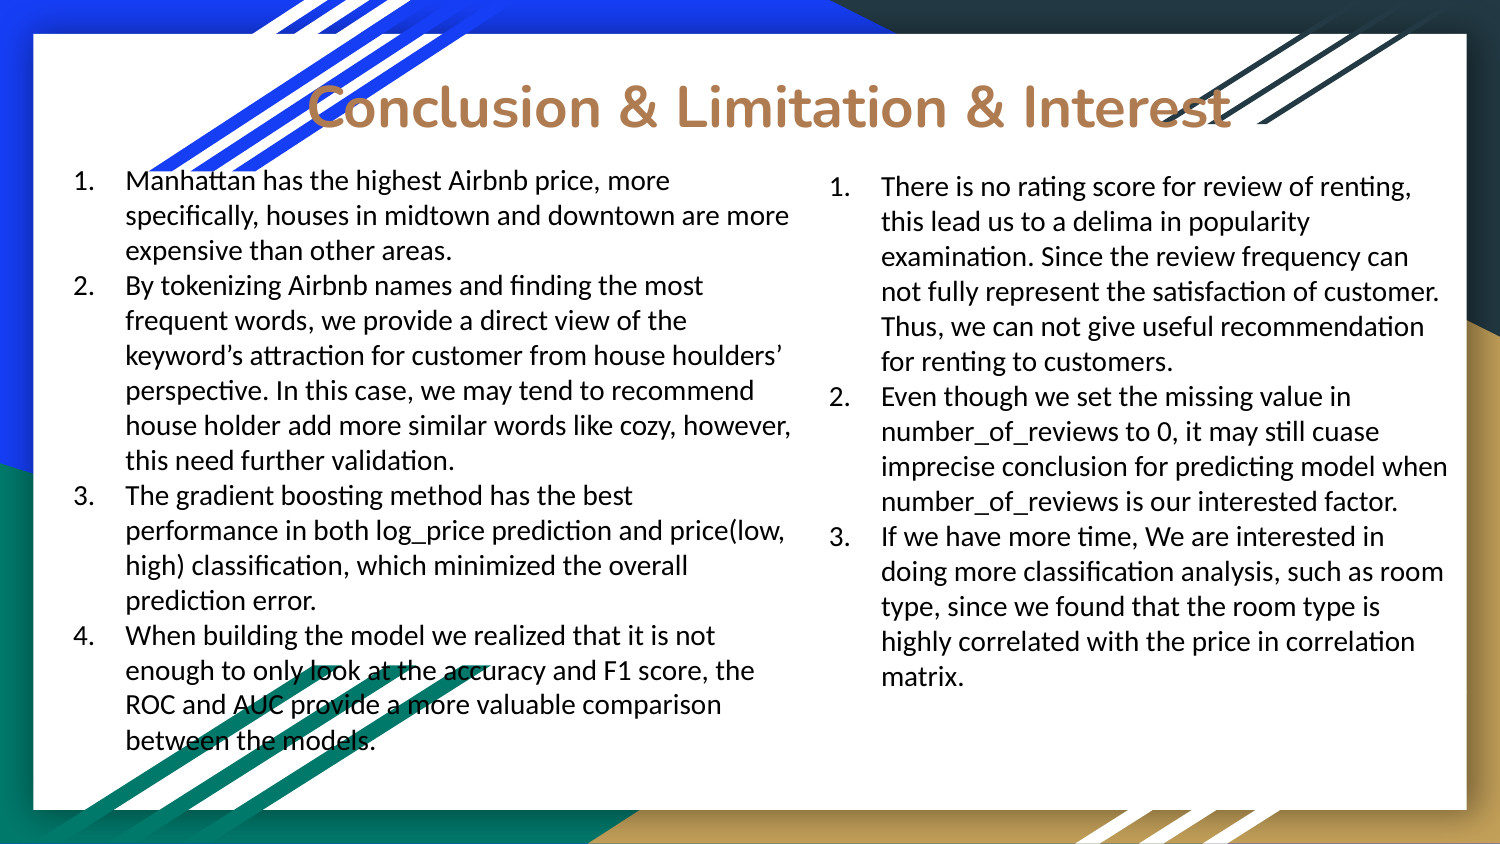

# Conclusion & Limitation & Interest
Manhattan has the highest Airbnb price, more specifically, houses in midtown and downtown are more expensive than other areas.
By tokenizing Airbnb names and finding the most frequent words, we provide a direct view of the keyword’s attraction for customer from house houlders’ perspective. In this case, we may tend to recommend house holder add more similar words like cozy, however, this need further validation.
The gradient boosting method has the best performance in both log_price prediction and price(low, high) classification, which minimized the overall prediction error.
When building the model we realized that it is not enough to only look at the accuracy and F1 score, the ROC and AUC provide a more valuable comparison between the models.
There is no rating score for review of renting, this lead us to a delima in popularity examination. Since the review frequency can not fully represent the satisfaction of customer. Thus, we can not give useful recommendation for renting to customers.
Even though we set the missing value in number_of_reviews to 0, it may still cuase imprecise conclusion for predicting model when number_of_reviews is our interested factor.
If we have more time, We are interested in doing more classification analysis, such as room type, since we found that the room type is highly correlated with the price in correlation matrix.